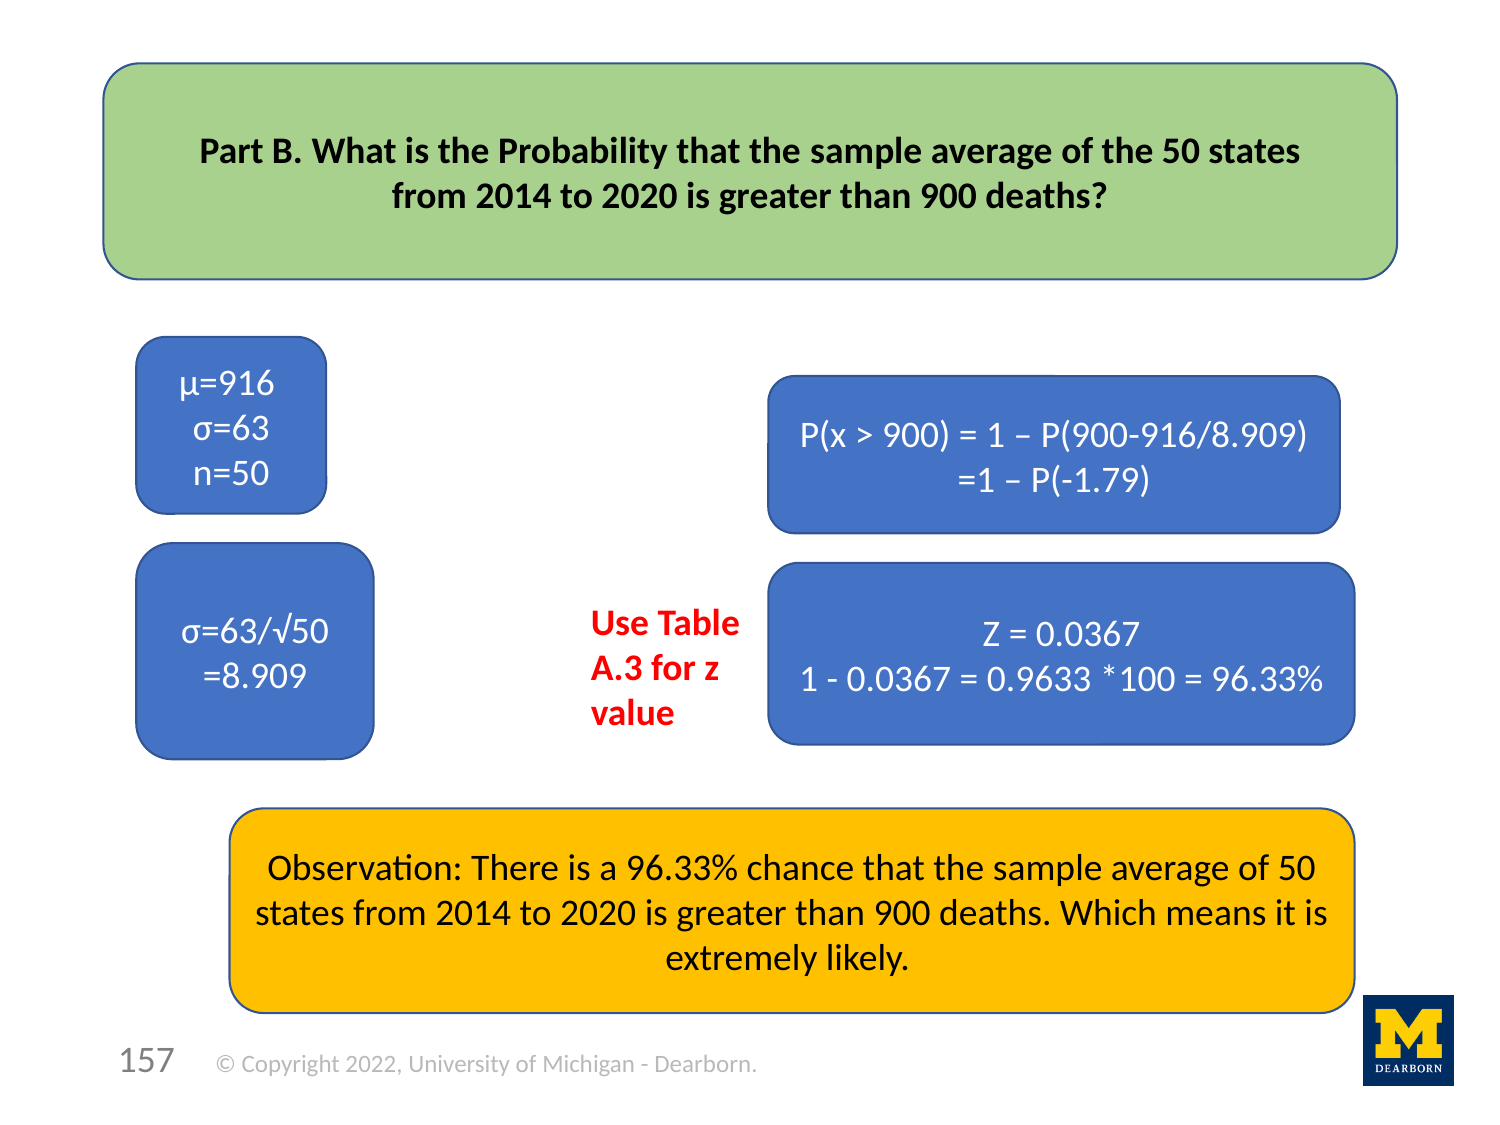

Part B. What is the Probability that the sample average of the 50 states from 2014 to 2020 is greater than 900 deaths?
µ=916
σ=63
n=50

P(x > 900) = 1 – P(900-916/8.909)
=1 – P(-1.79)

σ=63/√50
=8.909

Z = 0.0367
1 - 0.0367 = 0.9633 *100 = 96.33%

Use Table A.3 for z value
Observation: There is a 96.33% chance that the sample average of 50 states from 2014 to 2020 is greater than 900 deaths. Which means it is extremely likely.